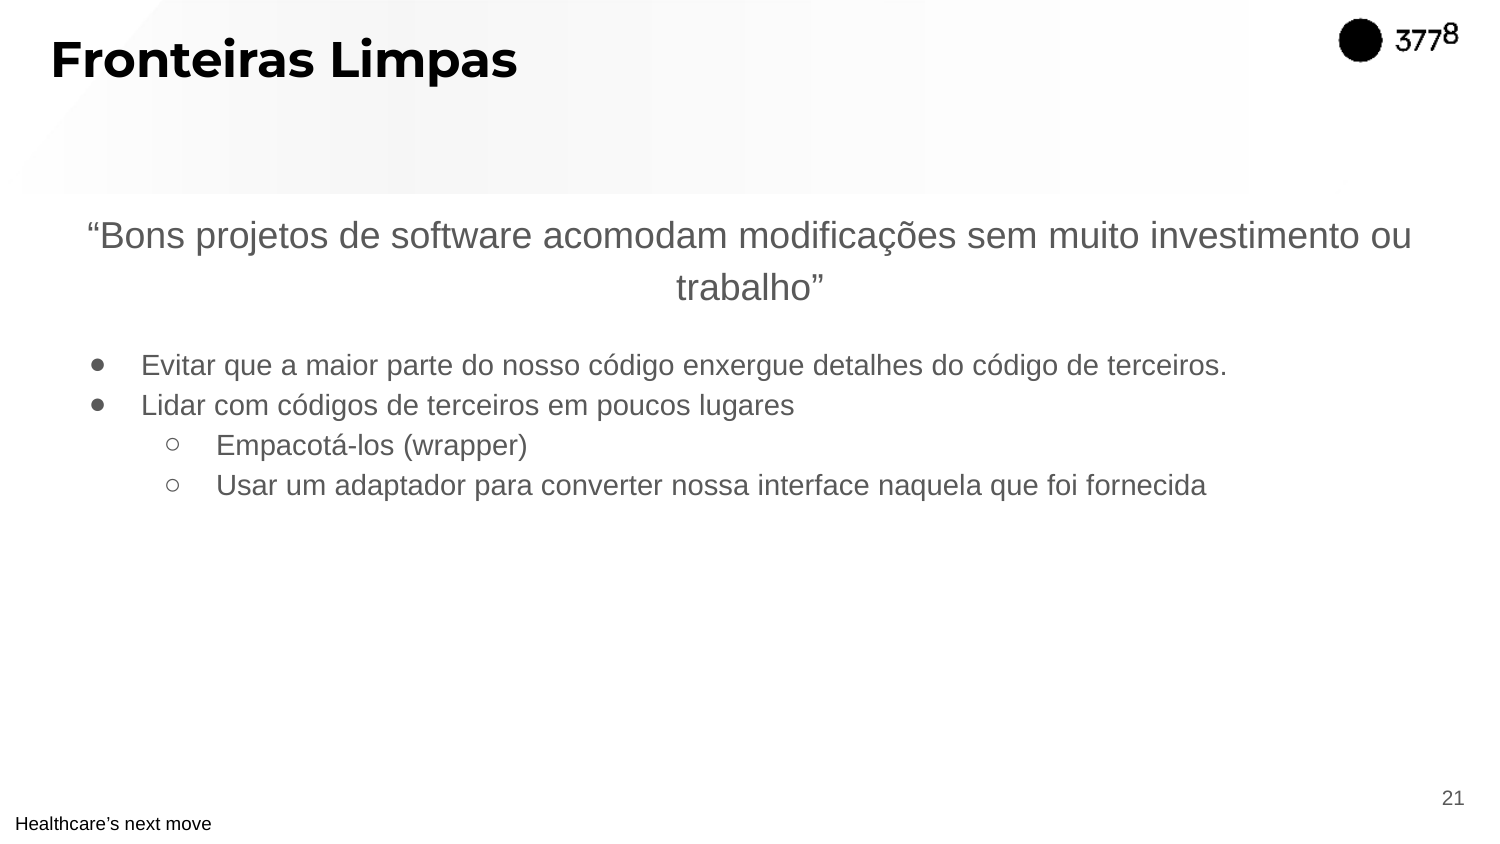

# Fronteiras Limpas
“Bons projetos de software acomodam modificações sem muito investimento ou trabalho”
Evitar que a maior parte do nosso código enxergue detalhes do código de terceiros.
Lidar com códigos de terceiros em poucos lugares
Empacotá-los (wrapper)
Usar um adaptador para converter nossa interface naquela que foi fornecida
21